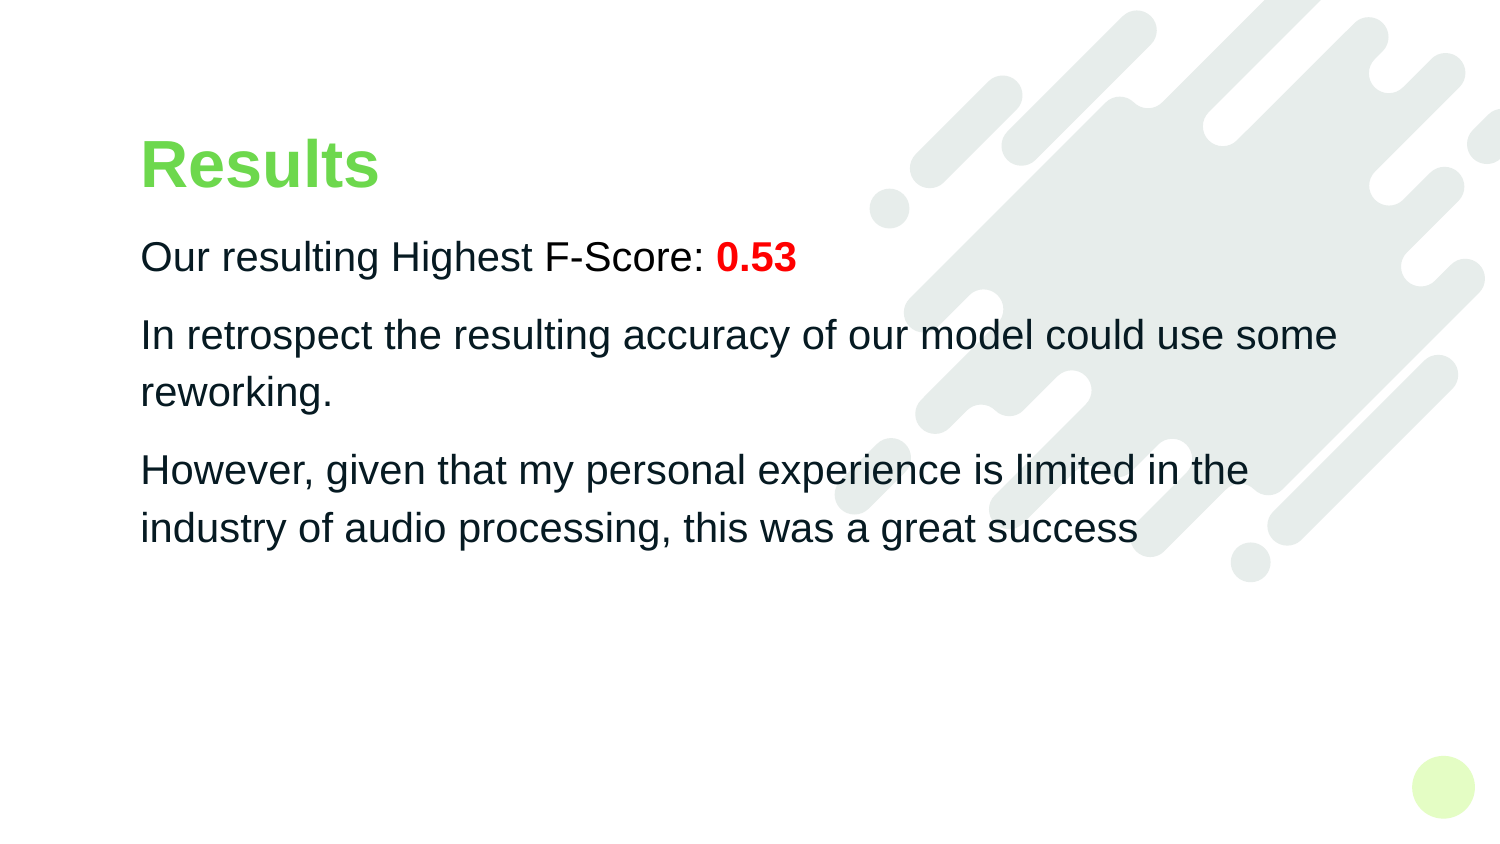

# Results
Our resulting Highest F-Score: 0.53
In retrospect the resulting accuracy of our model could use some reworking.
However, given that my personal experience is limited in the industry of audio processing, this was a great success